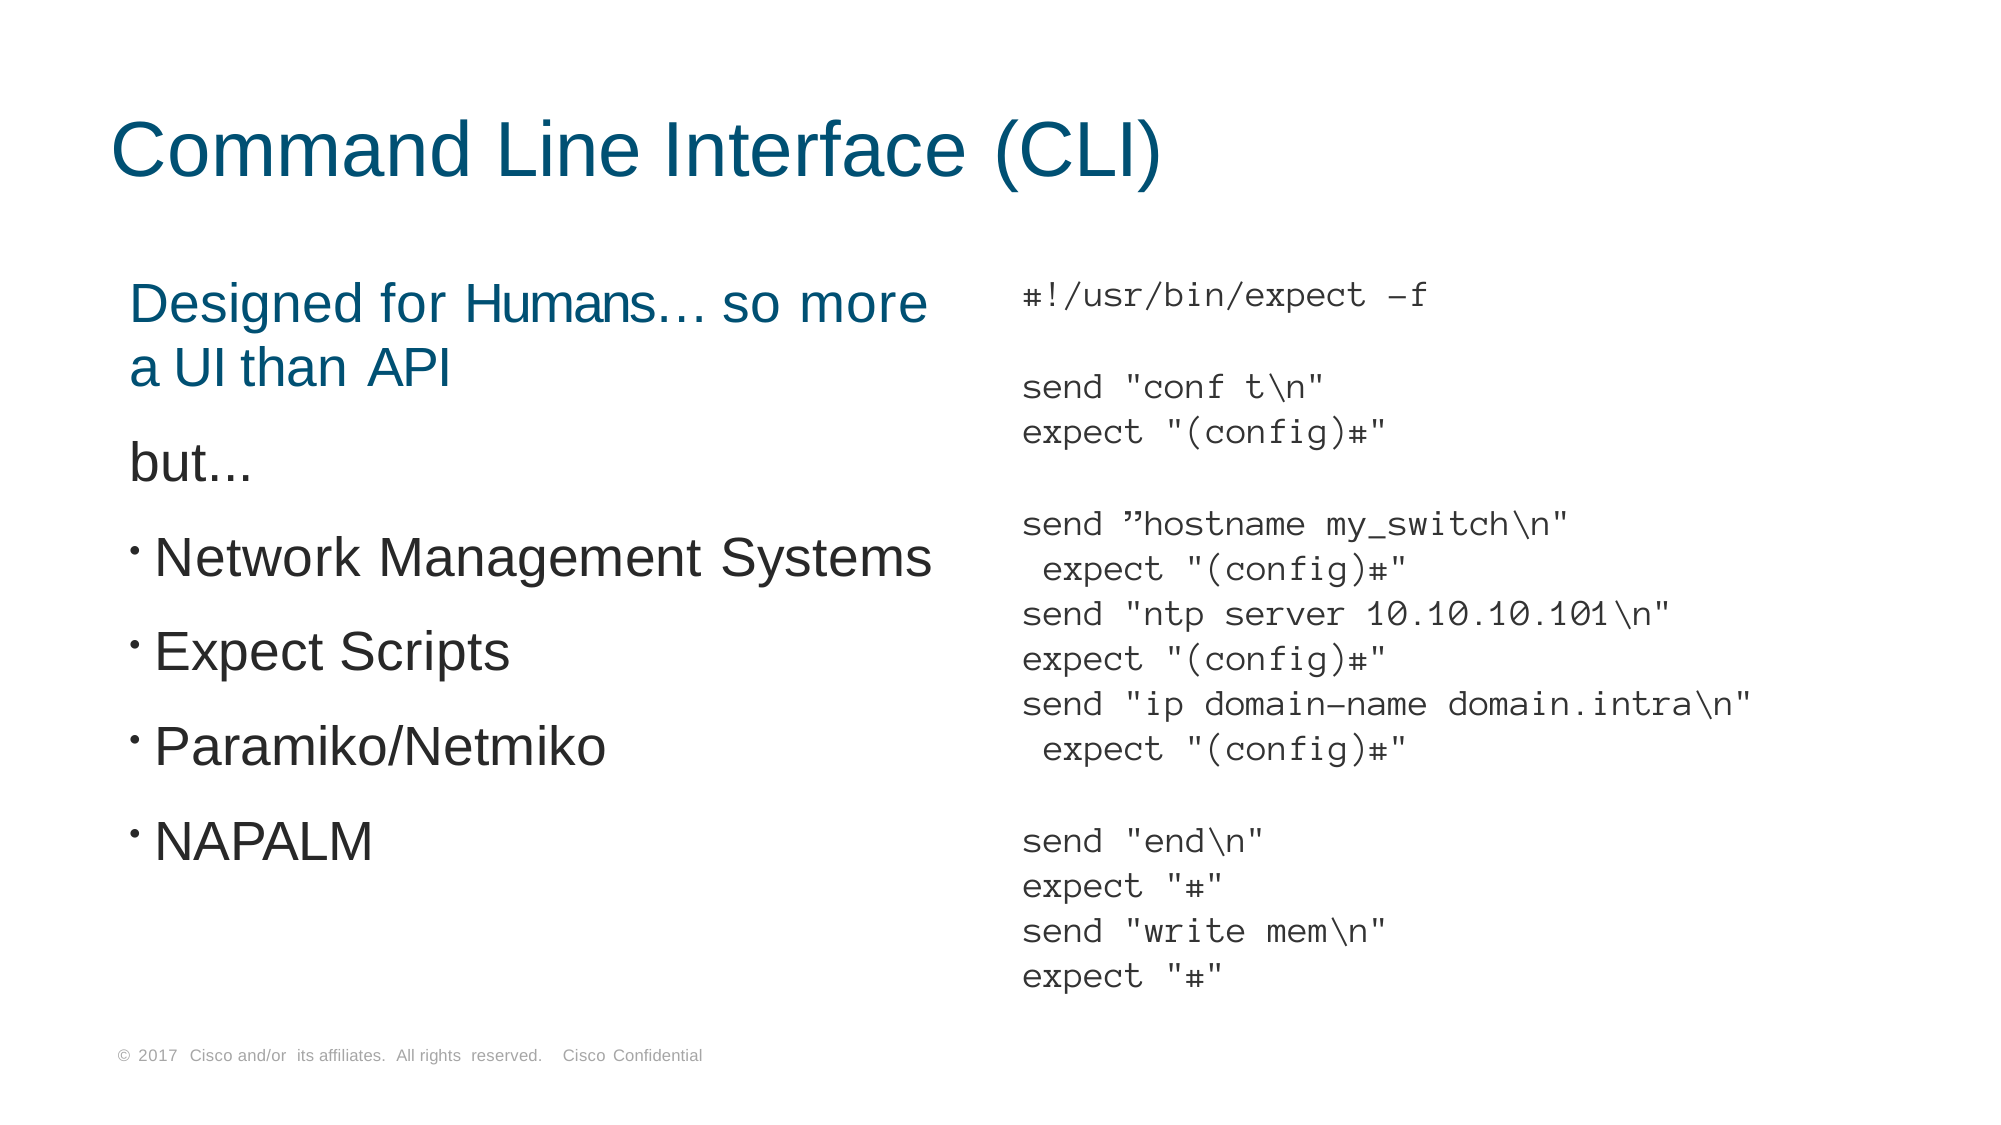

# Command Line Interface (CLI)
Designed for Humans… so more
a UI than API
but...
Network Management Systems
Expect Scripts
Paramiko/Netmiko
NAPALM
#!/usr/bin/expect -f

send "conf t\n"  expect "(config)#"

send ”hostname my_switch\n"  expect "(config)#"
send "ntp server 10.10.10.101\n"
expect "(config)#"
send "ip domain-name domain.intra\n"  expect "(config)#"

send "end\n"
expect "#"
send "write mem\n"
expect "#"
© 2017  Cisco and/or  its affiliates.  All rights  reserved.    Cisco Confidential